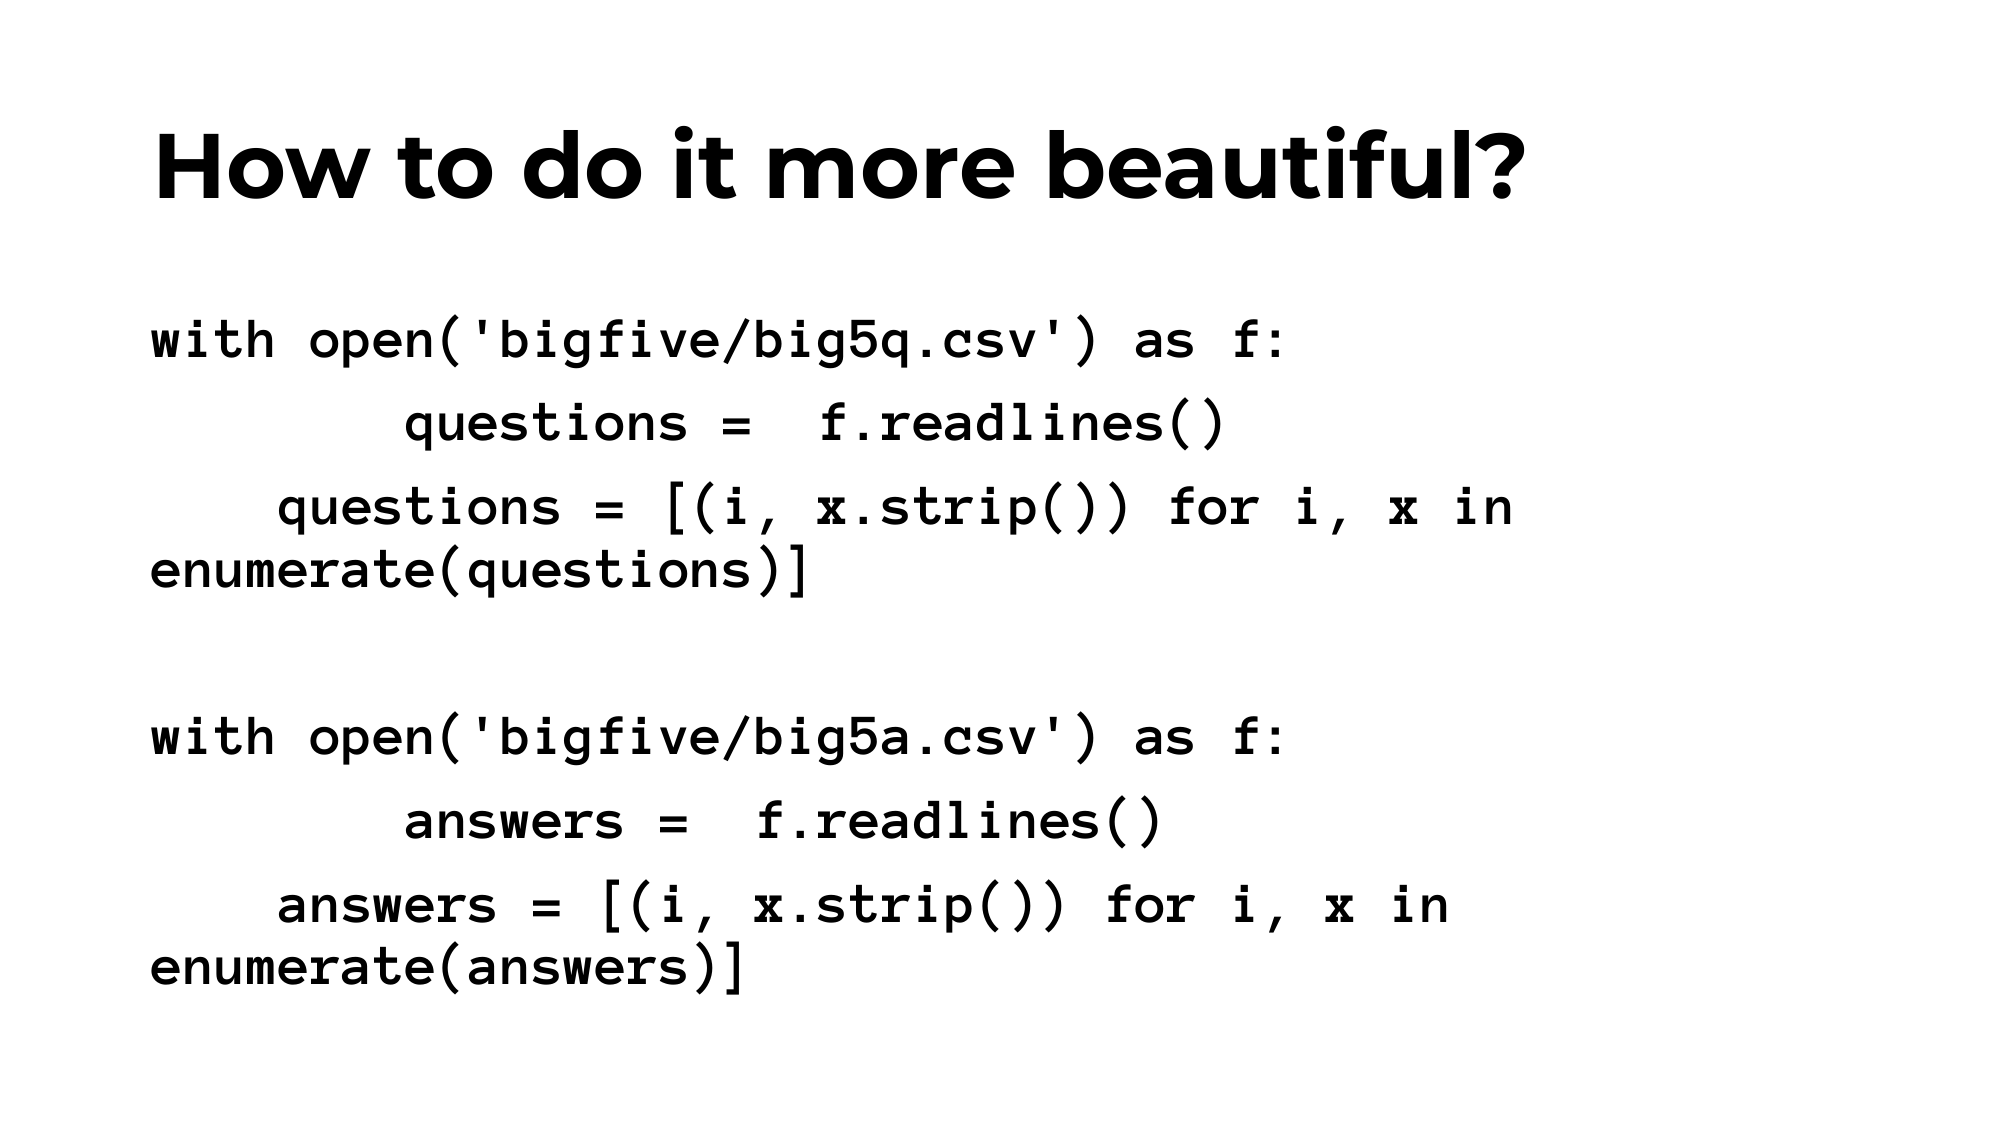

# How to do it more beautiful?
with open('bigfive/big5q.csv') as f:
        questions =  f.readlines()
    questions = [(i, x.strip()) for i, x in enumerate(questions)]

with open('bigfive/big5a.csv') as f:
        answers =  f.readlines()
    answers = [(i, x.strip()) for i, x in enumerate(answers)]